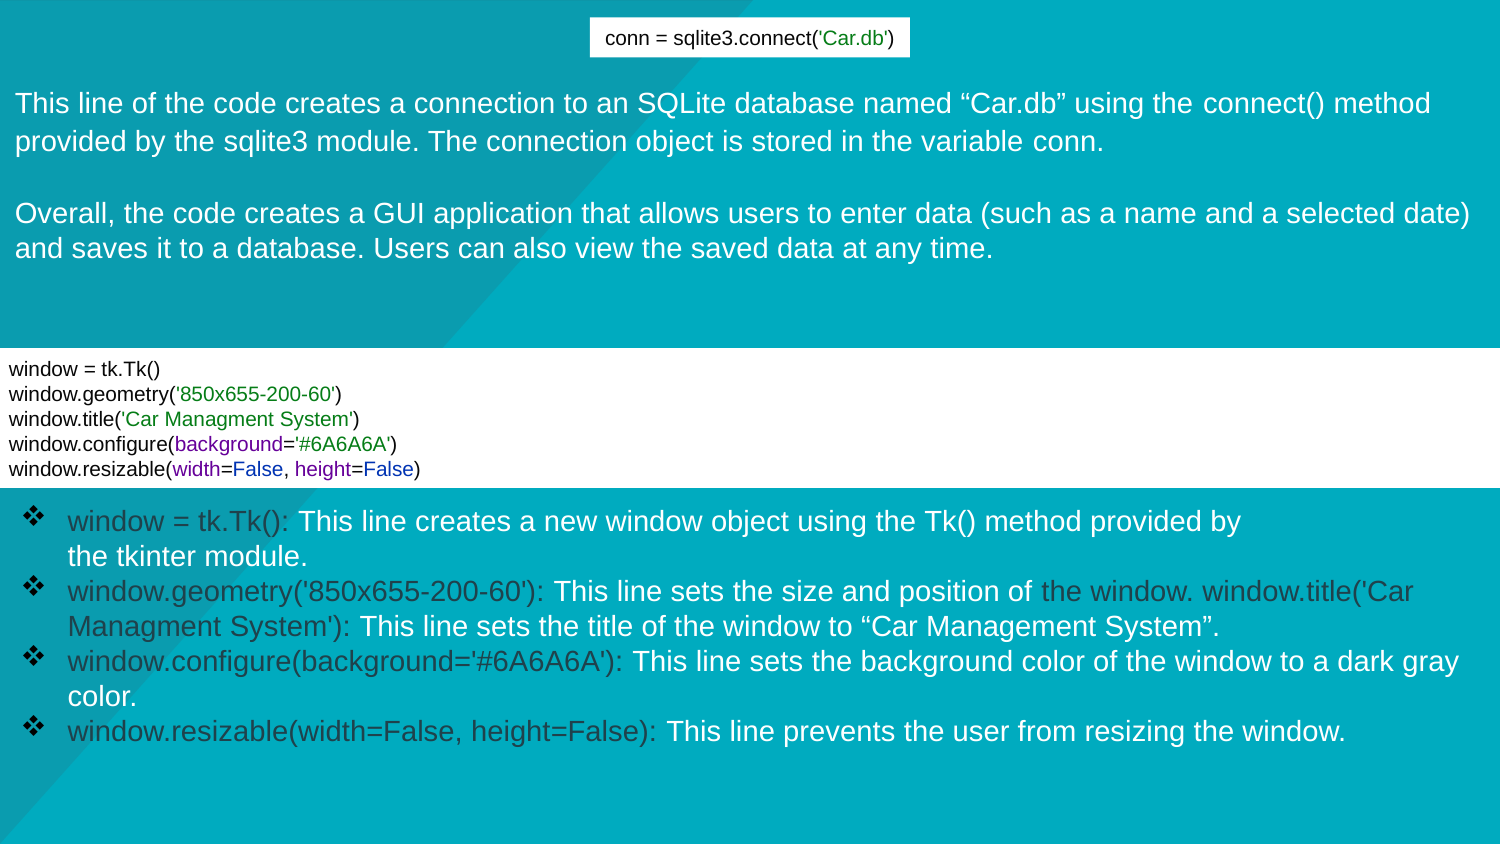

conn = sqlite3.connect('Car.db')
#
This line of the code creates a connection to an SQLite database named “Car.db” using the connect() method provided by the sqlite3 module. The connection object is stored in the variable conn.

Overall, the code creates a GUI application that allows users to enter data (such as a name and a selected date) and saves it to a database. Users can also view the saved data at any time.
window = tk.Tk()
window.geometry('850x655-200-60')
window.title('Car Managment System')
window.configure(background='#6A6A6A')
window.resizable(width=False, height=False)
window = tk.Tk(): This line creates a new window object using the Tk() method provided by the tkinter module.
window.geometry('850x655-200-60'): This line sets the size and position of the window. window.title('Car Managment System'): This line sets the title of the window to “Car Management System”.
window.configure(background='#6A6A6A'): This line sets the background color of the window to a dark gray color.
window.resizable(width=False, height=False): This line prevents the user from resizing the window.